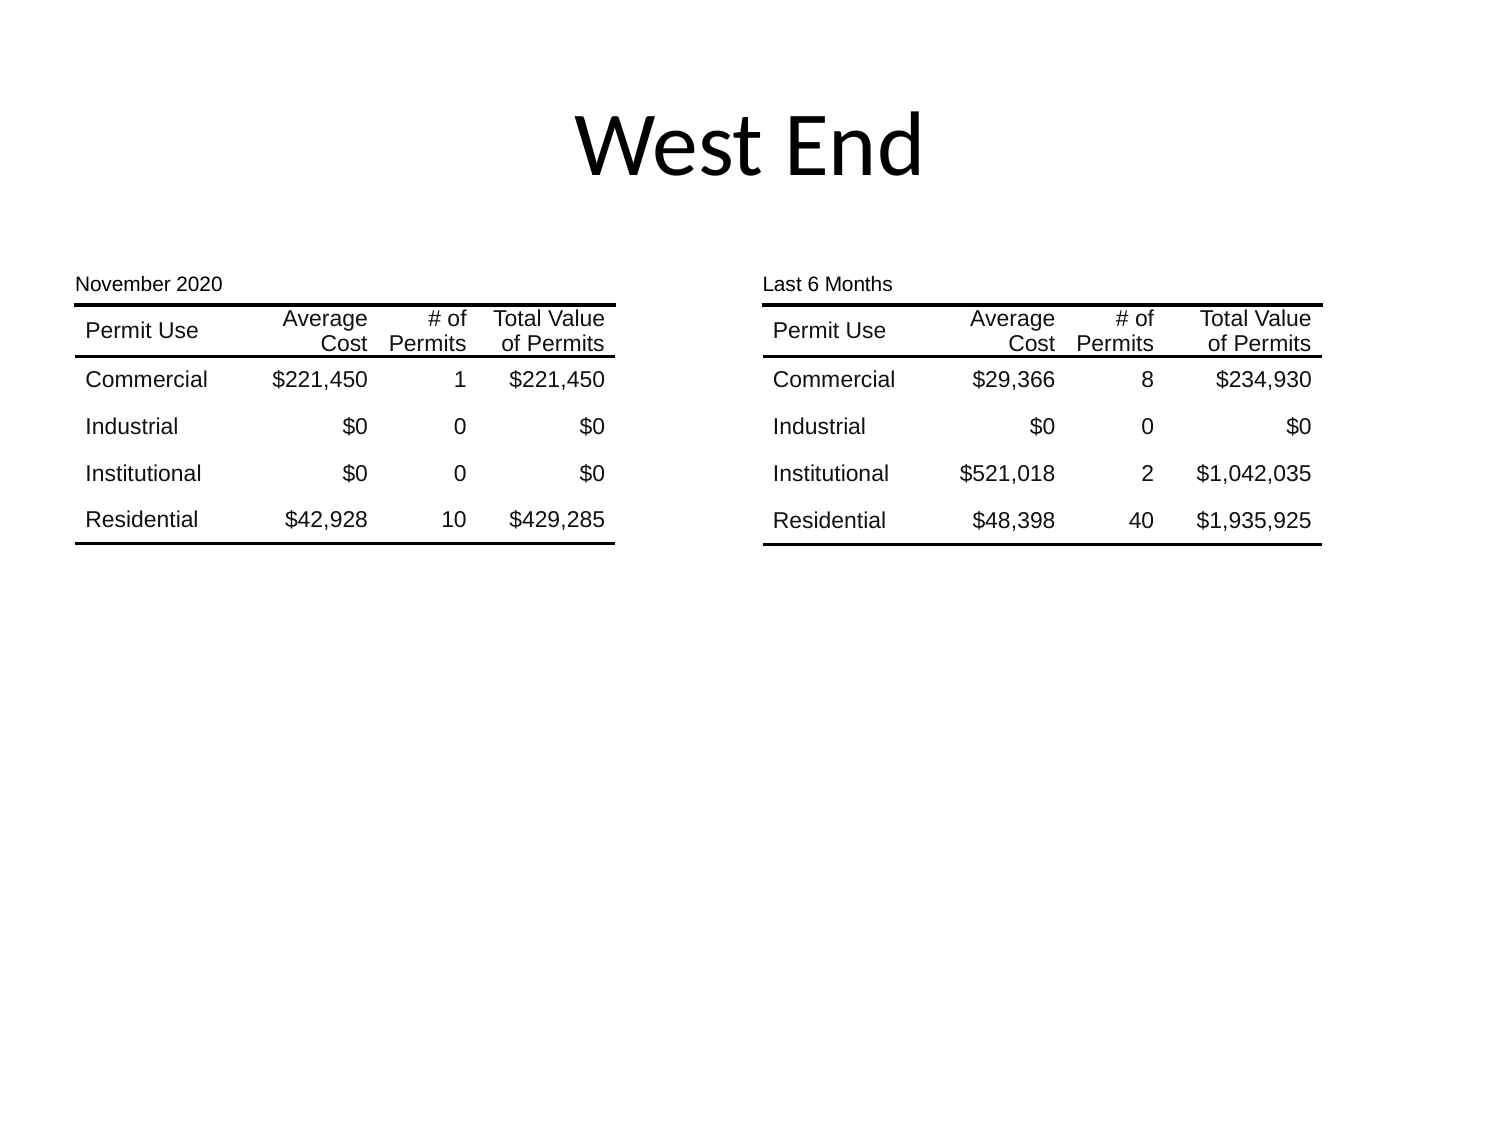

# West End
| November 2020 | November 2020 | November 2020 | November 2020 |
| --- | --- | --- | --- |
| Permit Use | Average Cost | # of Permits | Total Value of Permits |
| Commercial | $221,450 | 1 | $221,450 |
| Industrial | $0 | 0 | $0 |
| Institutional | $0 | 0 | $0 |
| Residential | $42,928 | 10 | $429,285 |
| Last 6 Months | Last 6 Months | Last 6 Months | Last 6 Months |
| --- | --- | --- | --- |
| Permit Use | Average Cost | # of Permits | Total Value of Permits |
| Commercial | $29,366 | 8 | $234,930 |
| Industrial | $0 | 0 | $0 |
| Institutional | $521,018 | 2 | $1,042,035 |
| Residential | $48,398 | 40 | $1,935,925 |